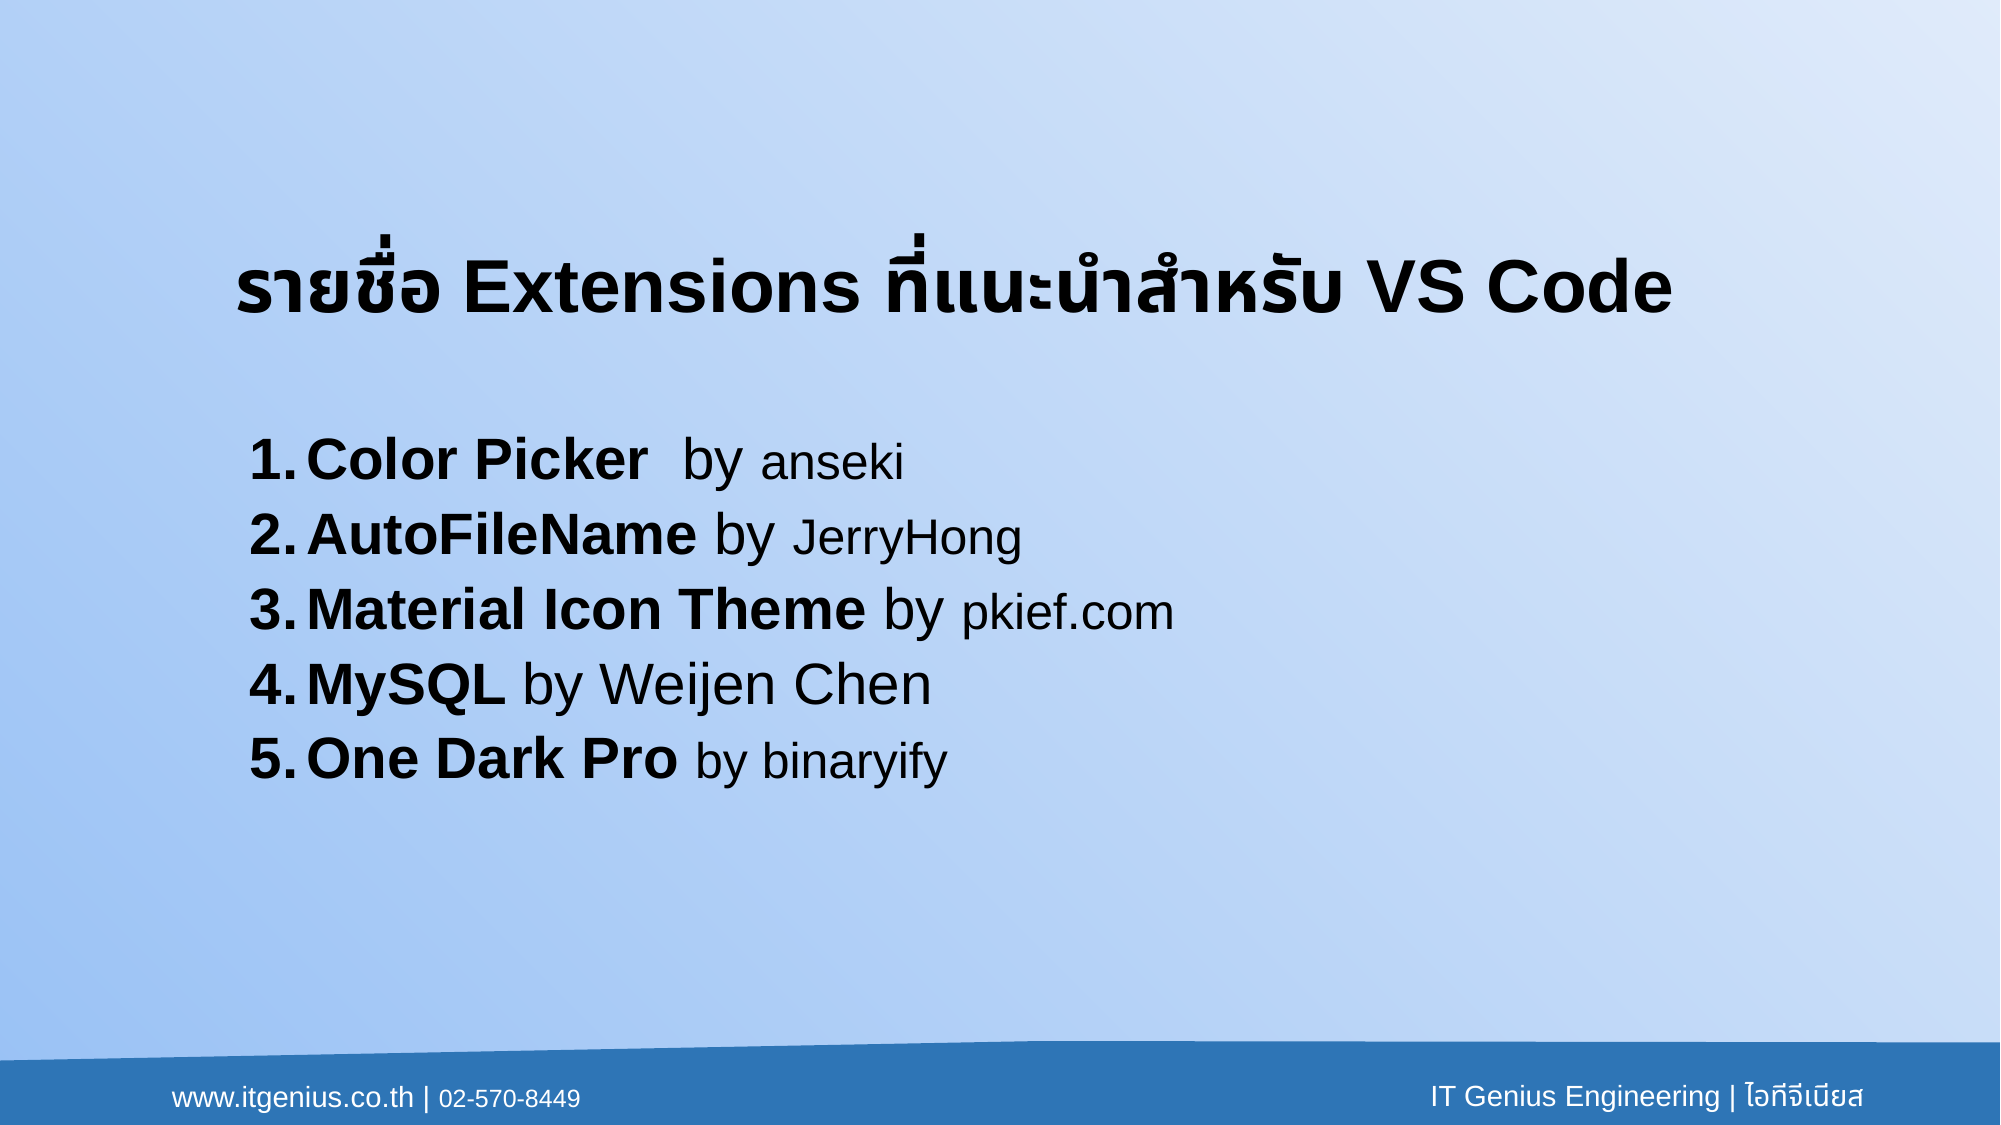

รายชื่อ Extensions ที่แนะนำสำหรับ VS Code
Color Picker  by anseki
AutoFileName by JerryHong
Material Icon Theme by pkief.com
MySQL by Weijen Chen
One Dark Pro by binaryify

IT Genius Engineering | ไอทีจีเนียส
www.itgenius.co.th | 02-570-8449